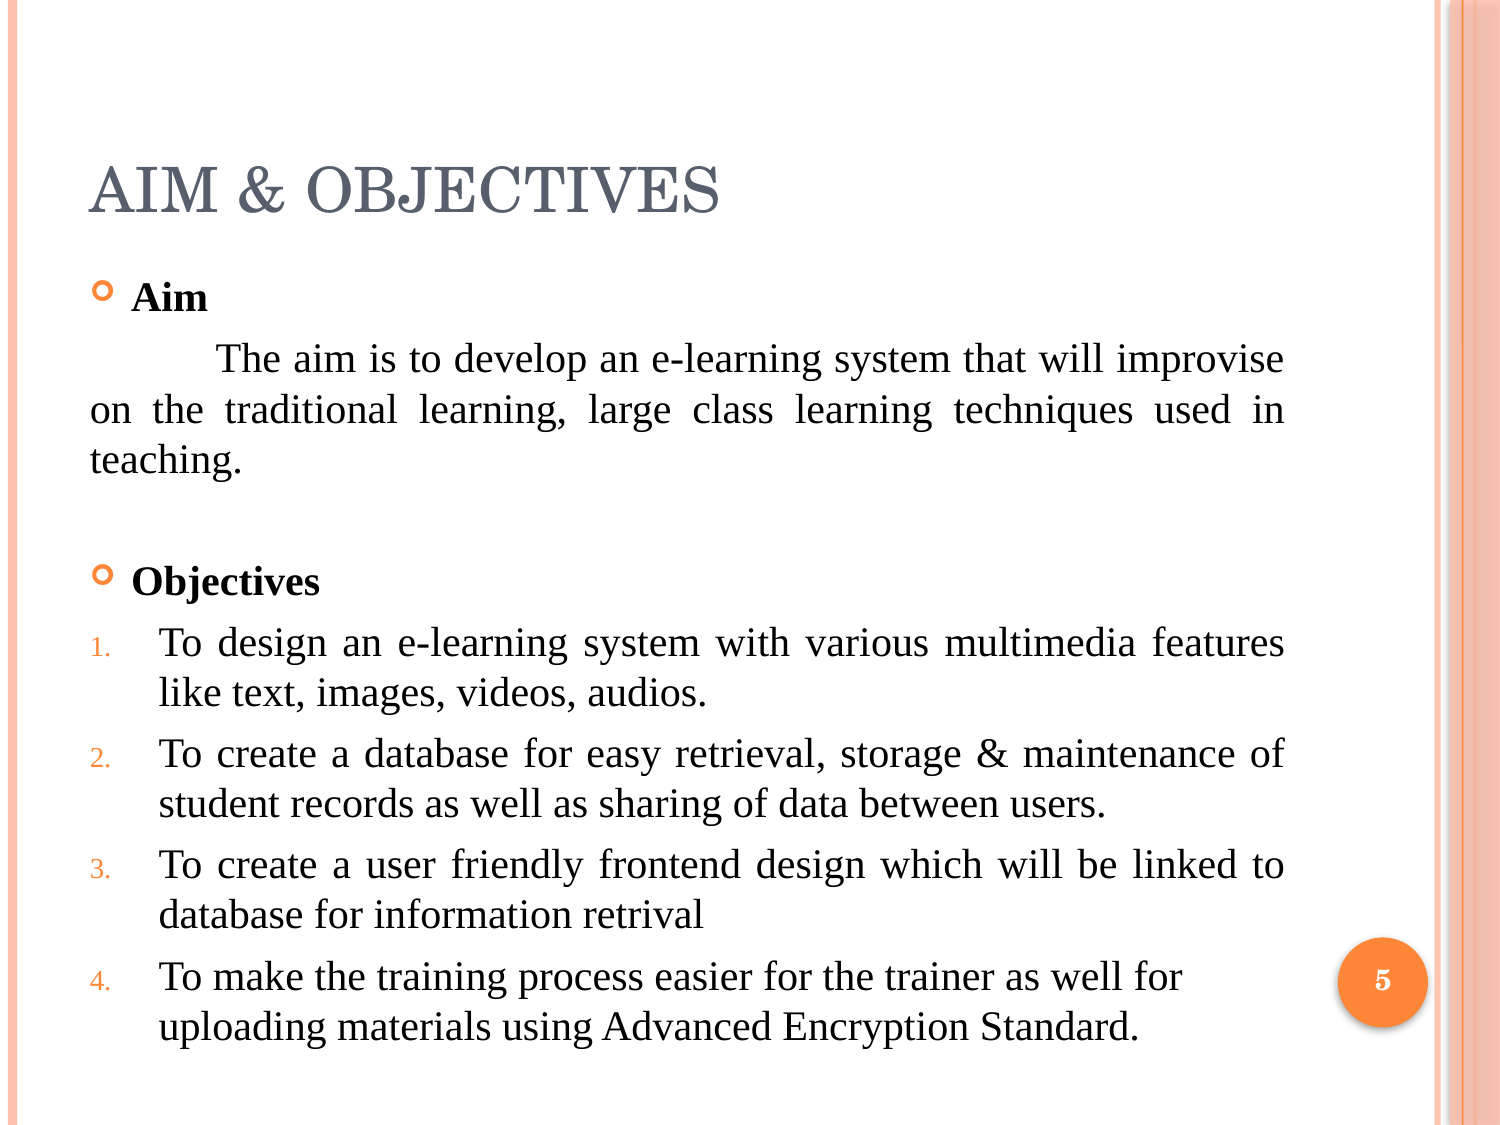

# Aim & objectives
Aim
	The aim is to develop an e-learning system that will improvise on the traditional learning, large class learning techniques used in teaching.

Objectives
To design an e-learning system with various multimedia features like text, images, videos, audios.
To create a database for easy retrieval, storage & maintenance of student records as well as sharing of data between users.
To create a user friendly frontend design which will be linked to database for information retrival
To make the training process easier for the trainer as well for uploading materials using Advanced Encryption Standard.
5